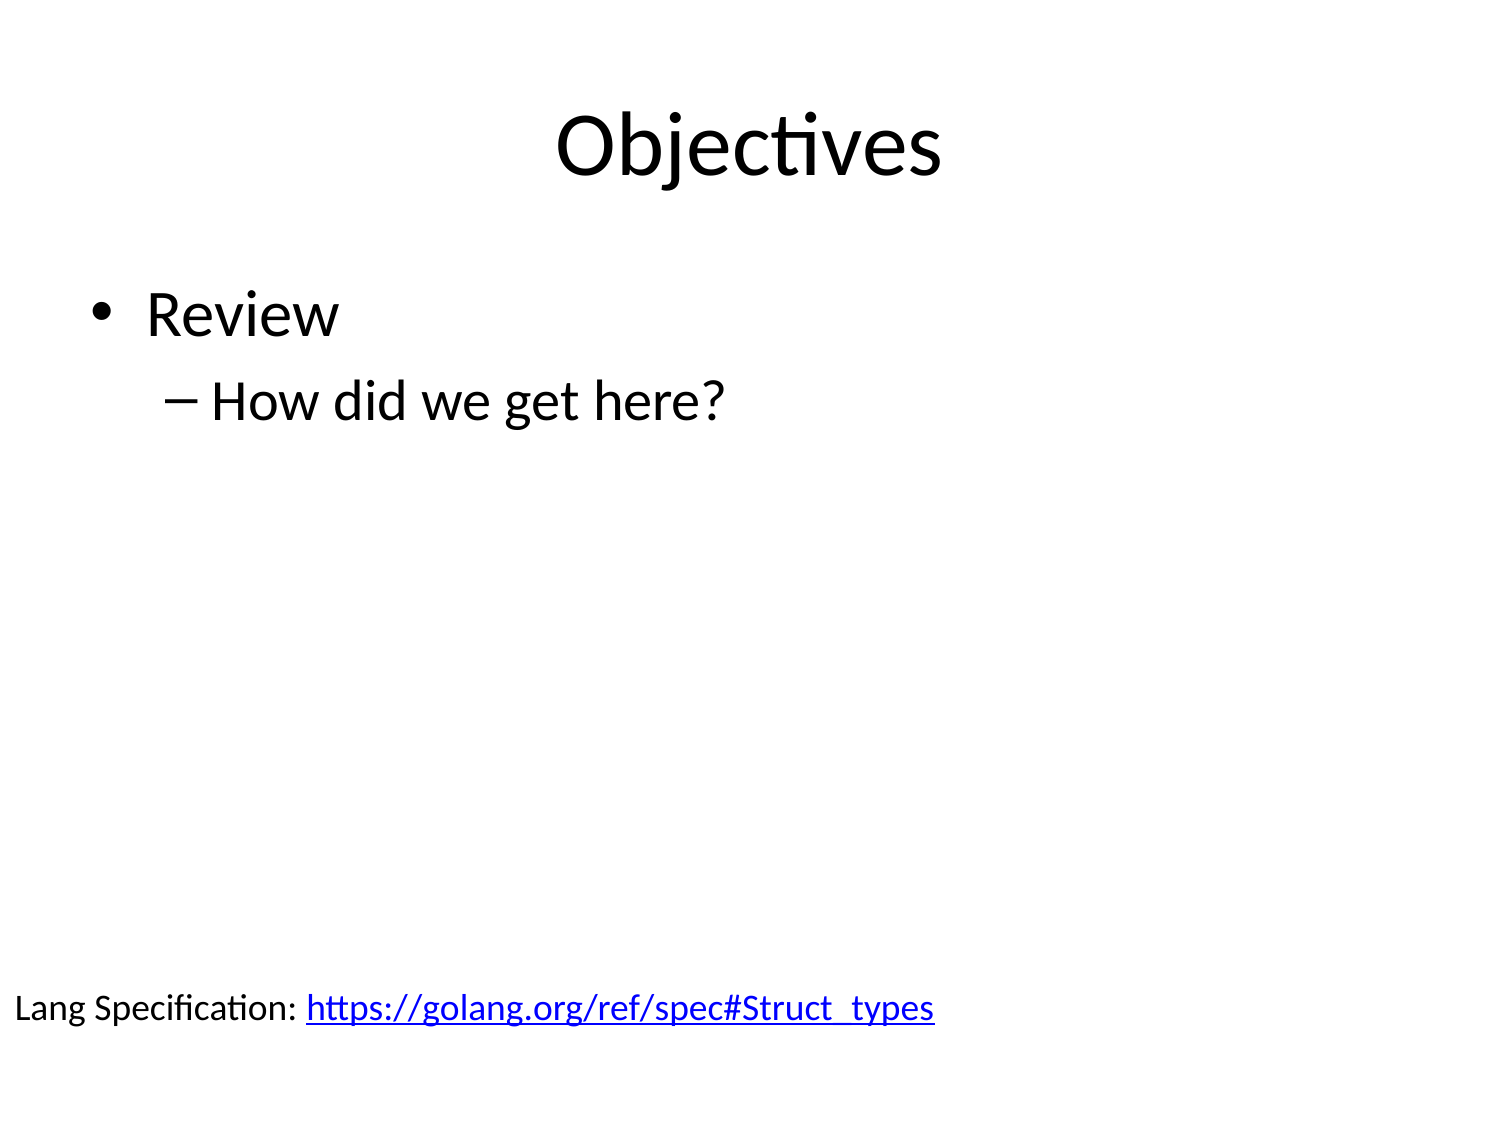

# Objectives
Review
How did we get here?
Lang Specification: https://golang.org/ref/spec#Struct_types